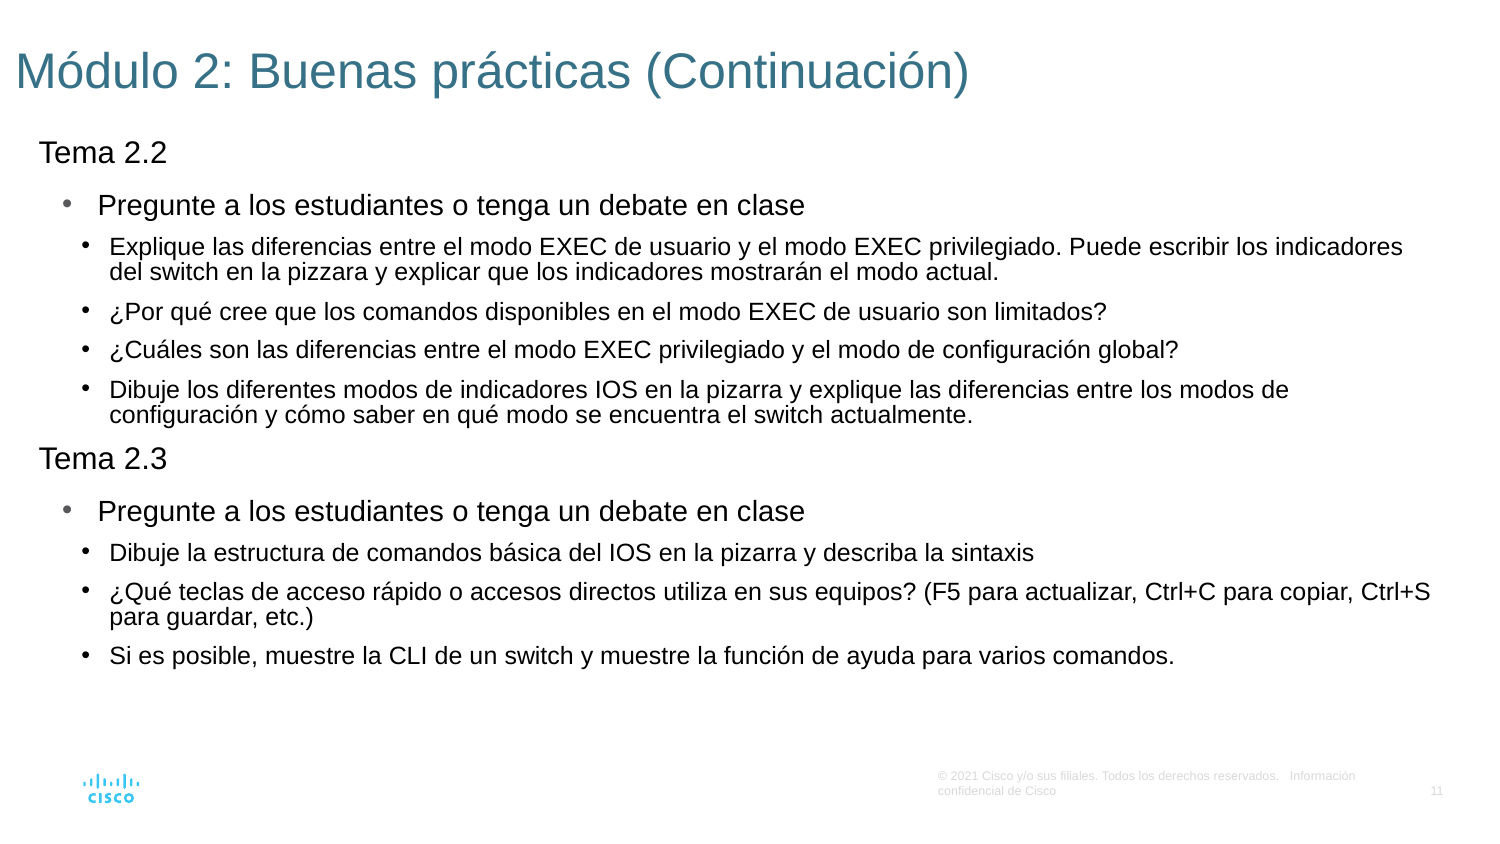

# Módulo 2: Buenas prácticas (Continuación)
Tema 2.2
Pregunte a los estudiantes o tenga un debate en clase
Explique las diferencias entre el modo EXEC de usuario y el modo EXEC privilegiado. Puede escribir los indicadores del switch en la pizzara y explicar que los indicadores mostrarán el modo actual.
¿Por qué cree que los comandos disponibles en el modo EXEC de usuario son limitados?
¿Cuáles son las diferencias entre el modo EXEC privilegiado y el modo de configuración global?
Dibuje los diferentes modos de indicadores IOS en la pizarra y explique las diferencias entre los modos de configuración y cómo saber en qué modo se encuentra el switch actualmente.
Tema 2.3
Pregunte a los estudiantes o tenga un debate en clase
Dibuje la estructura de comandos básica del IOS en la pizarra y describa la sintaxis
¿Qué teclas de acceso rápido o accesos directos utiliza en sus equipos? (F5 para actualizar, Ctrl+C para copiar, Ctrl+S para guardar, etc.)
Si es posible, muestre la CLI de un switch y muestre la función de ayuda para varios comandos.